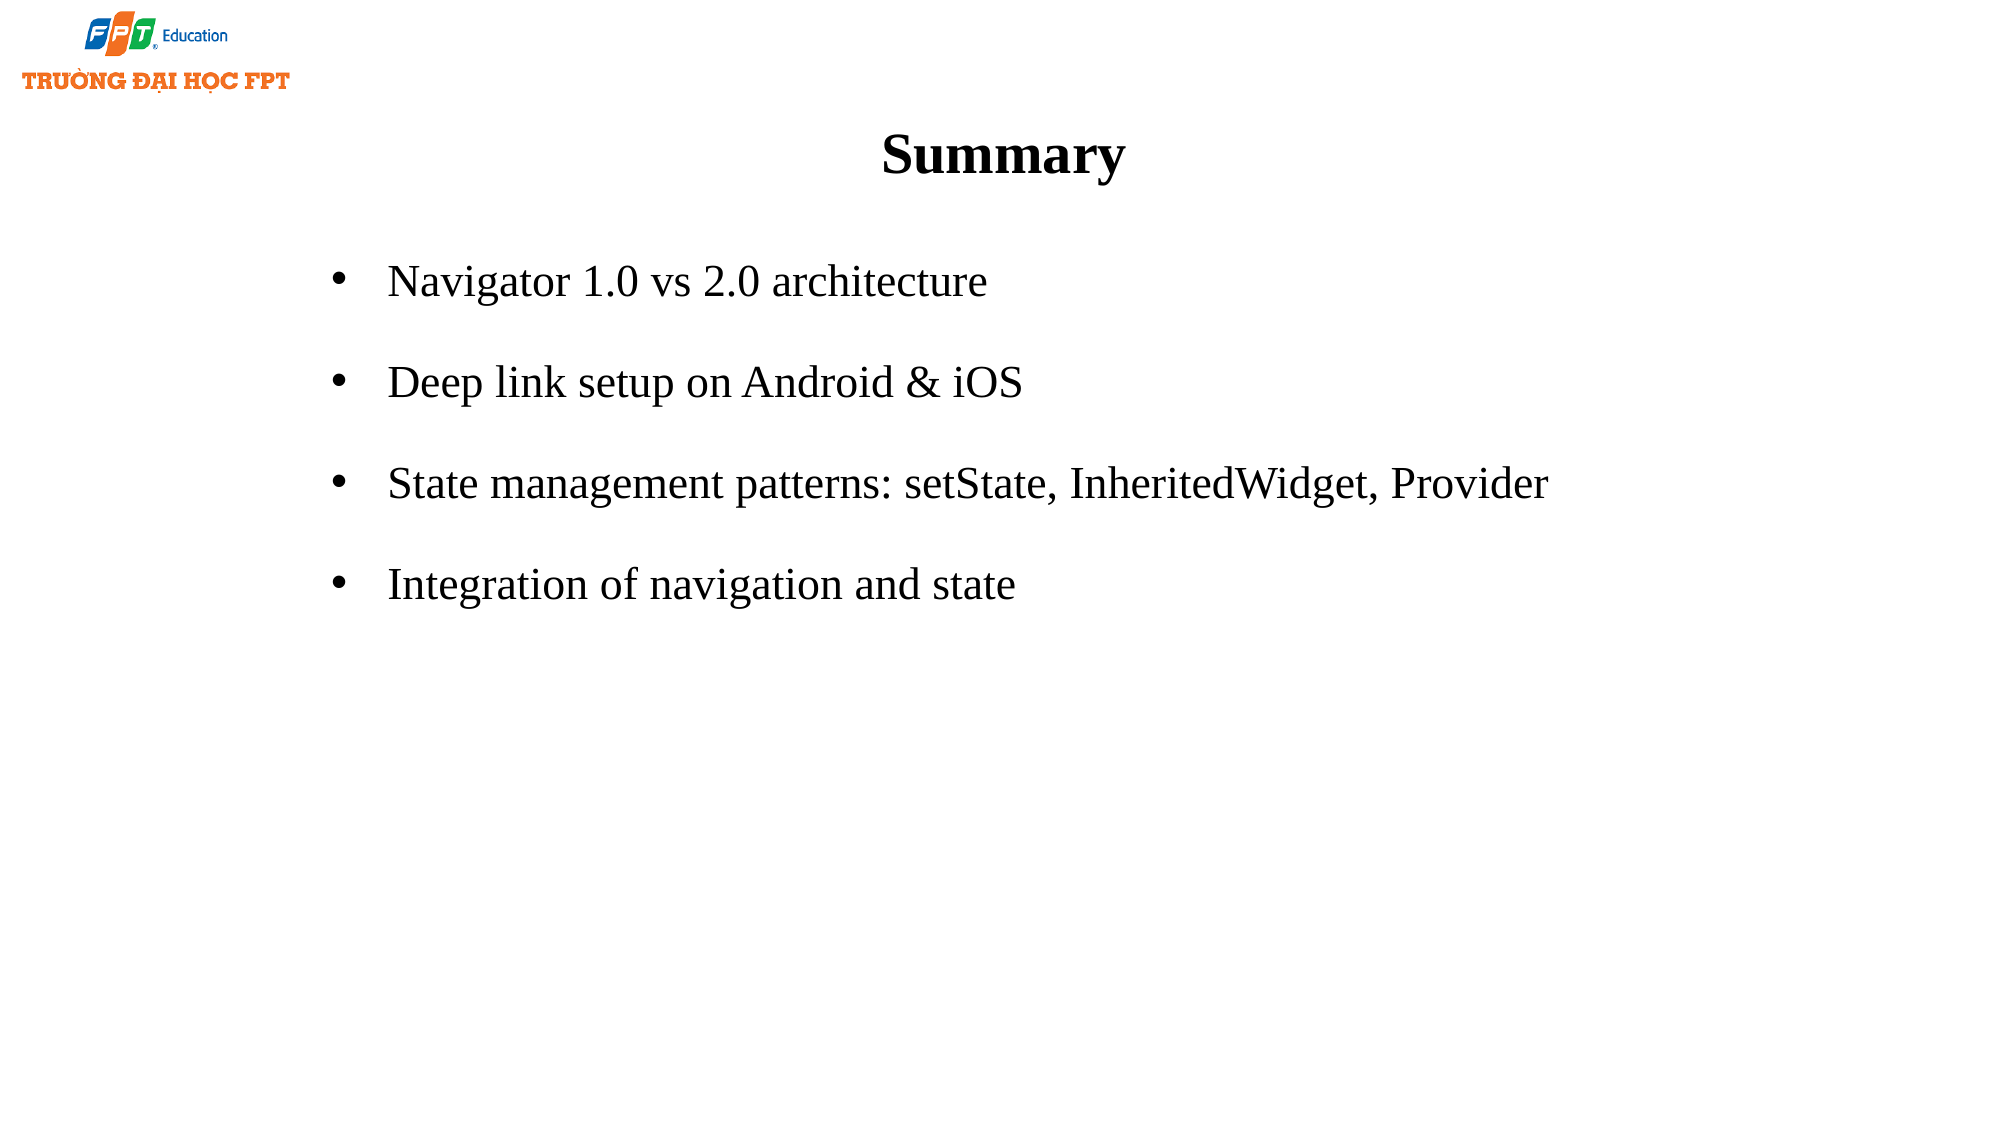

# Summary
Navigator 1.0 vs 2.0 architecture
Deep link setup on Android & iOS
State management patterns: setState, InheritedWidget, Provider
Integration of navigation and state